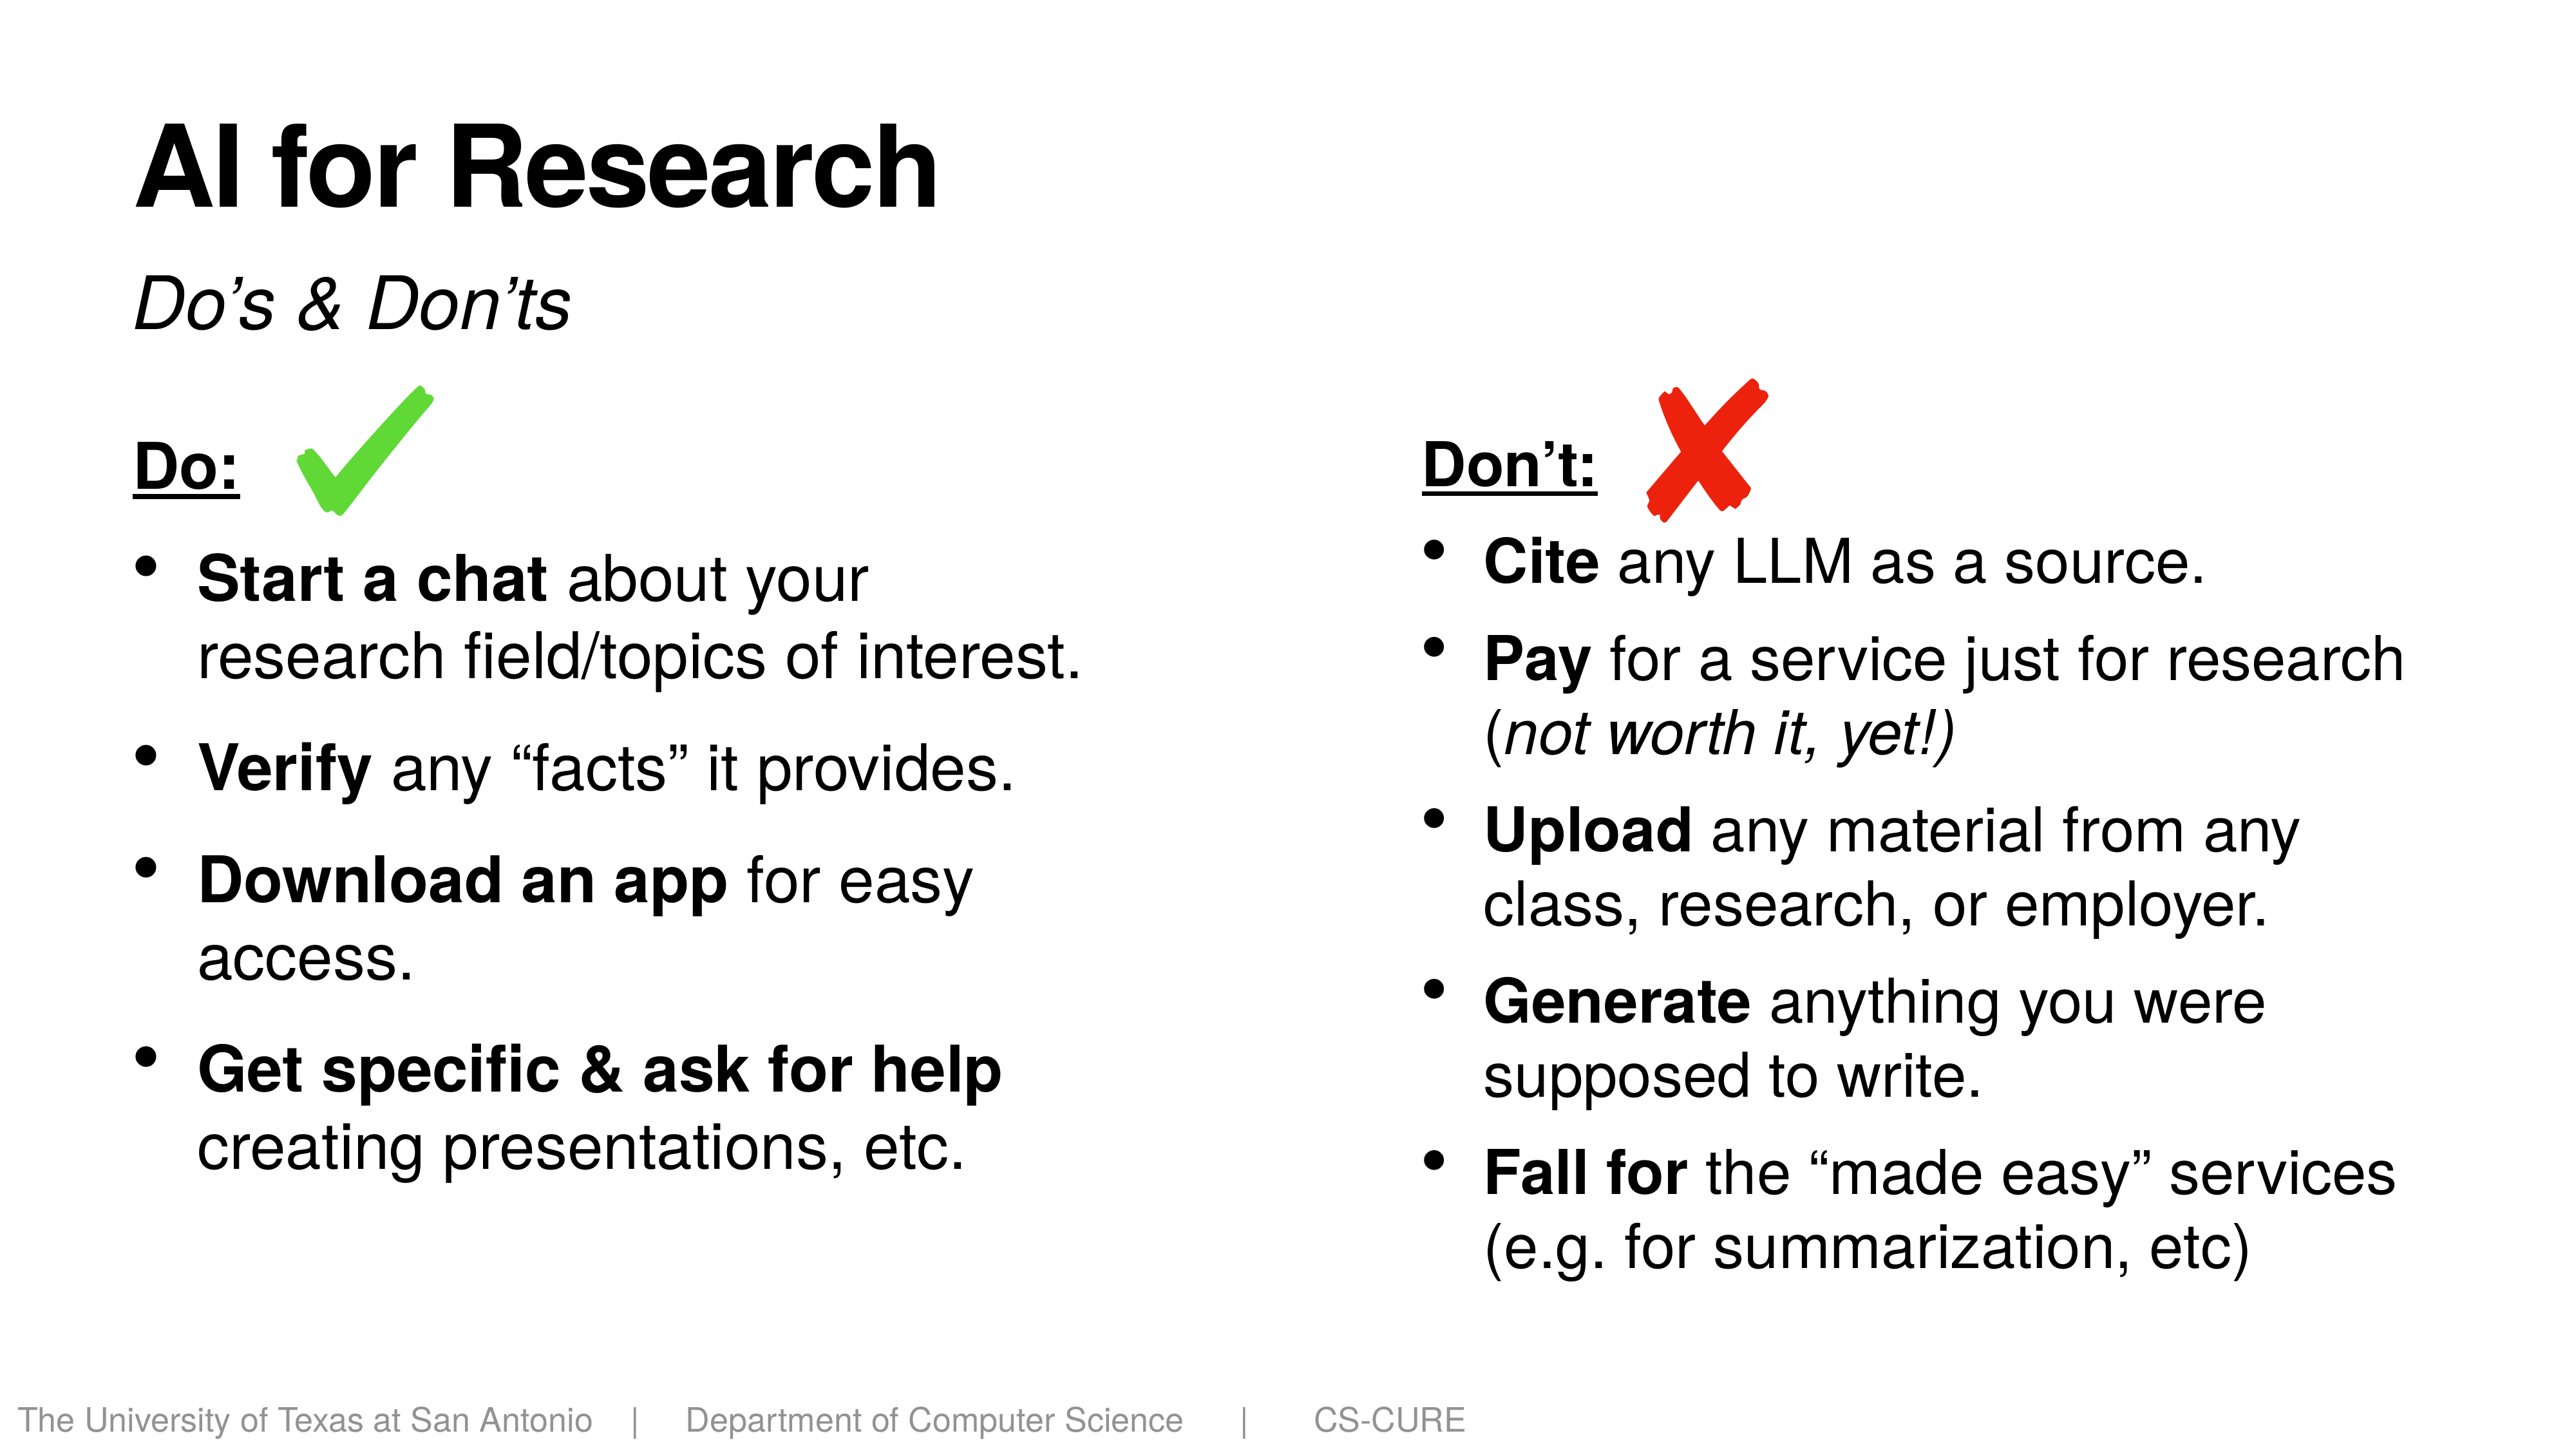

# AI for Research
Do’s & Don’ts

Do:
Start a chat about your research field/topics of interest.
Verify any “facts” it provides.
Download an app for easy access.
Get specific & ask for help creating presentations, etc.
Don’t:
Cite any LLM as a source.
Pay for a service just for research (not worth it, yet!)
Upload any material from any class, research, or employer.
Generate anything you were supposed to write.
Fall for the “made easy” services (e.g. for summarization, etc)
14